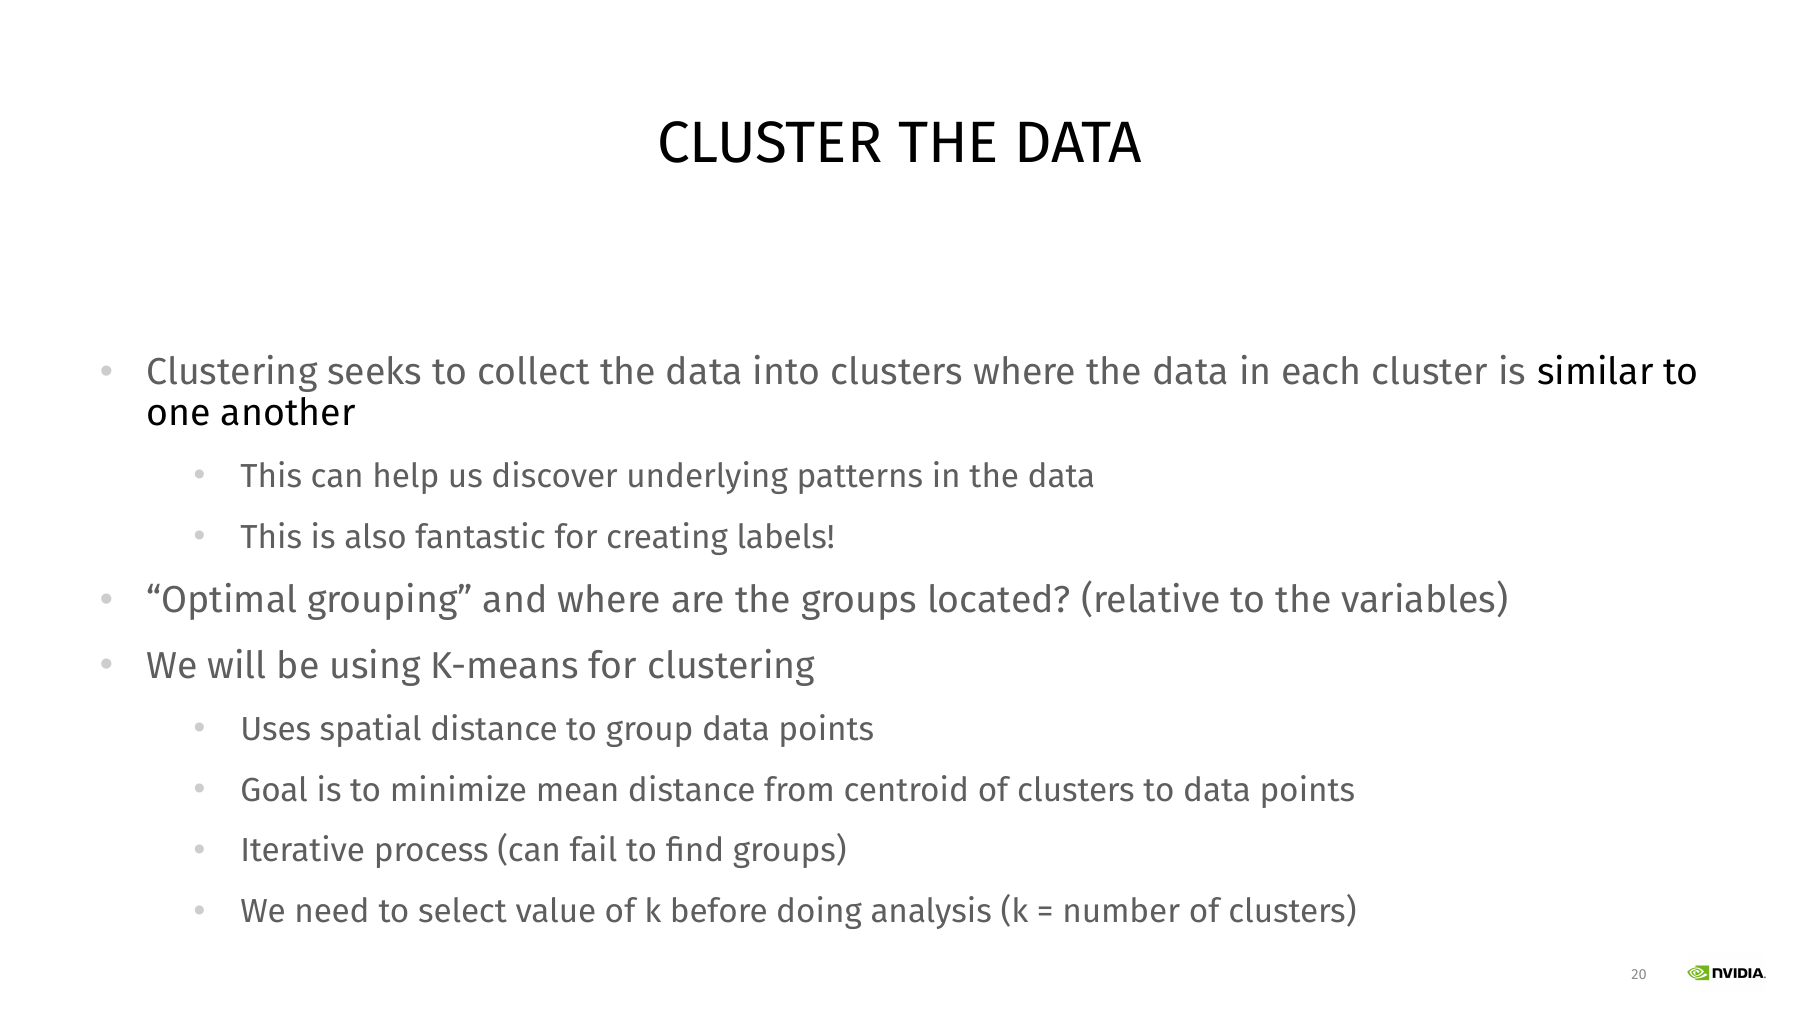

# Cluster the data

Clustering seeks to collect the data into clusters where the data in each cluster is similar to one another
This can help us discover underlying patterns in the data
This is also fantastic for creating labels!
“Optimal grouping” and where are the groups located? (relative to the variables)
We will be using K-means for clustering
Uses spatial distance to group data points
Goal is to minimize mean distance from centroid of clusters to data points
Iterative process (can fail to find groups)
We need to select value of k before doing analysis (k = number of clusters)